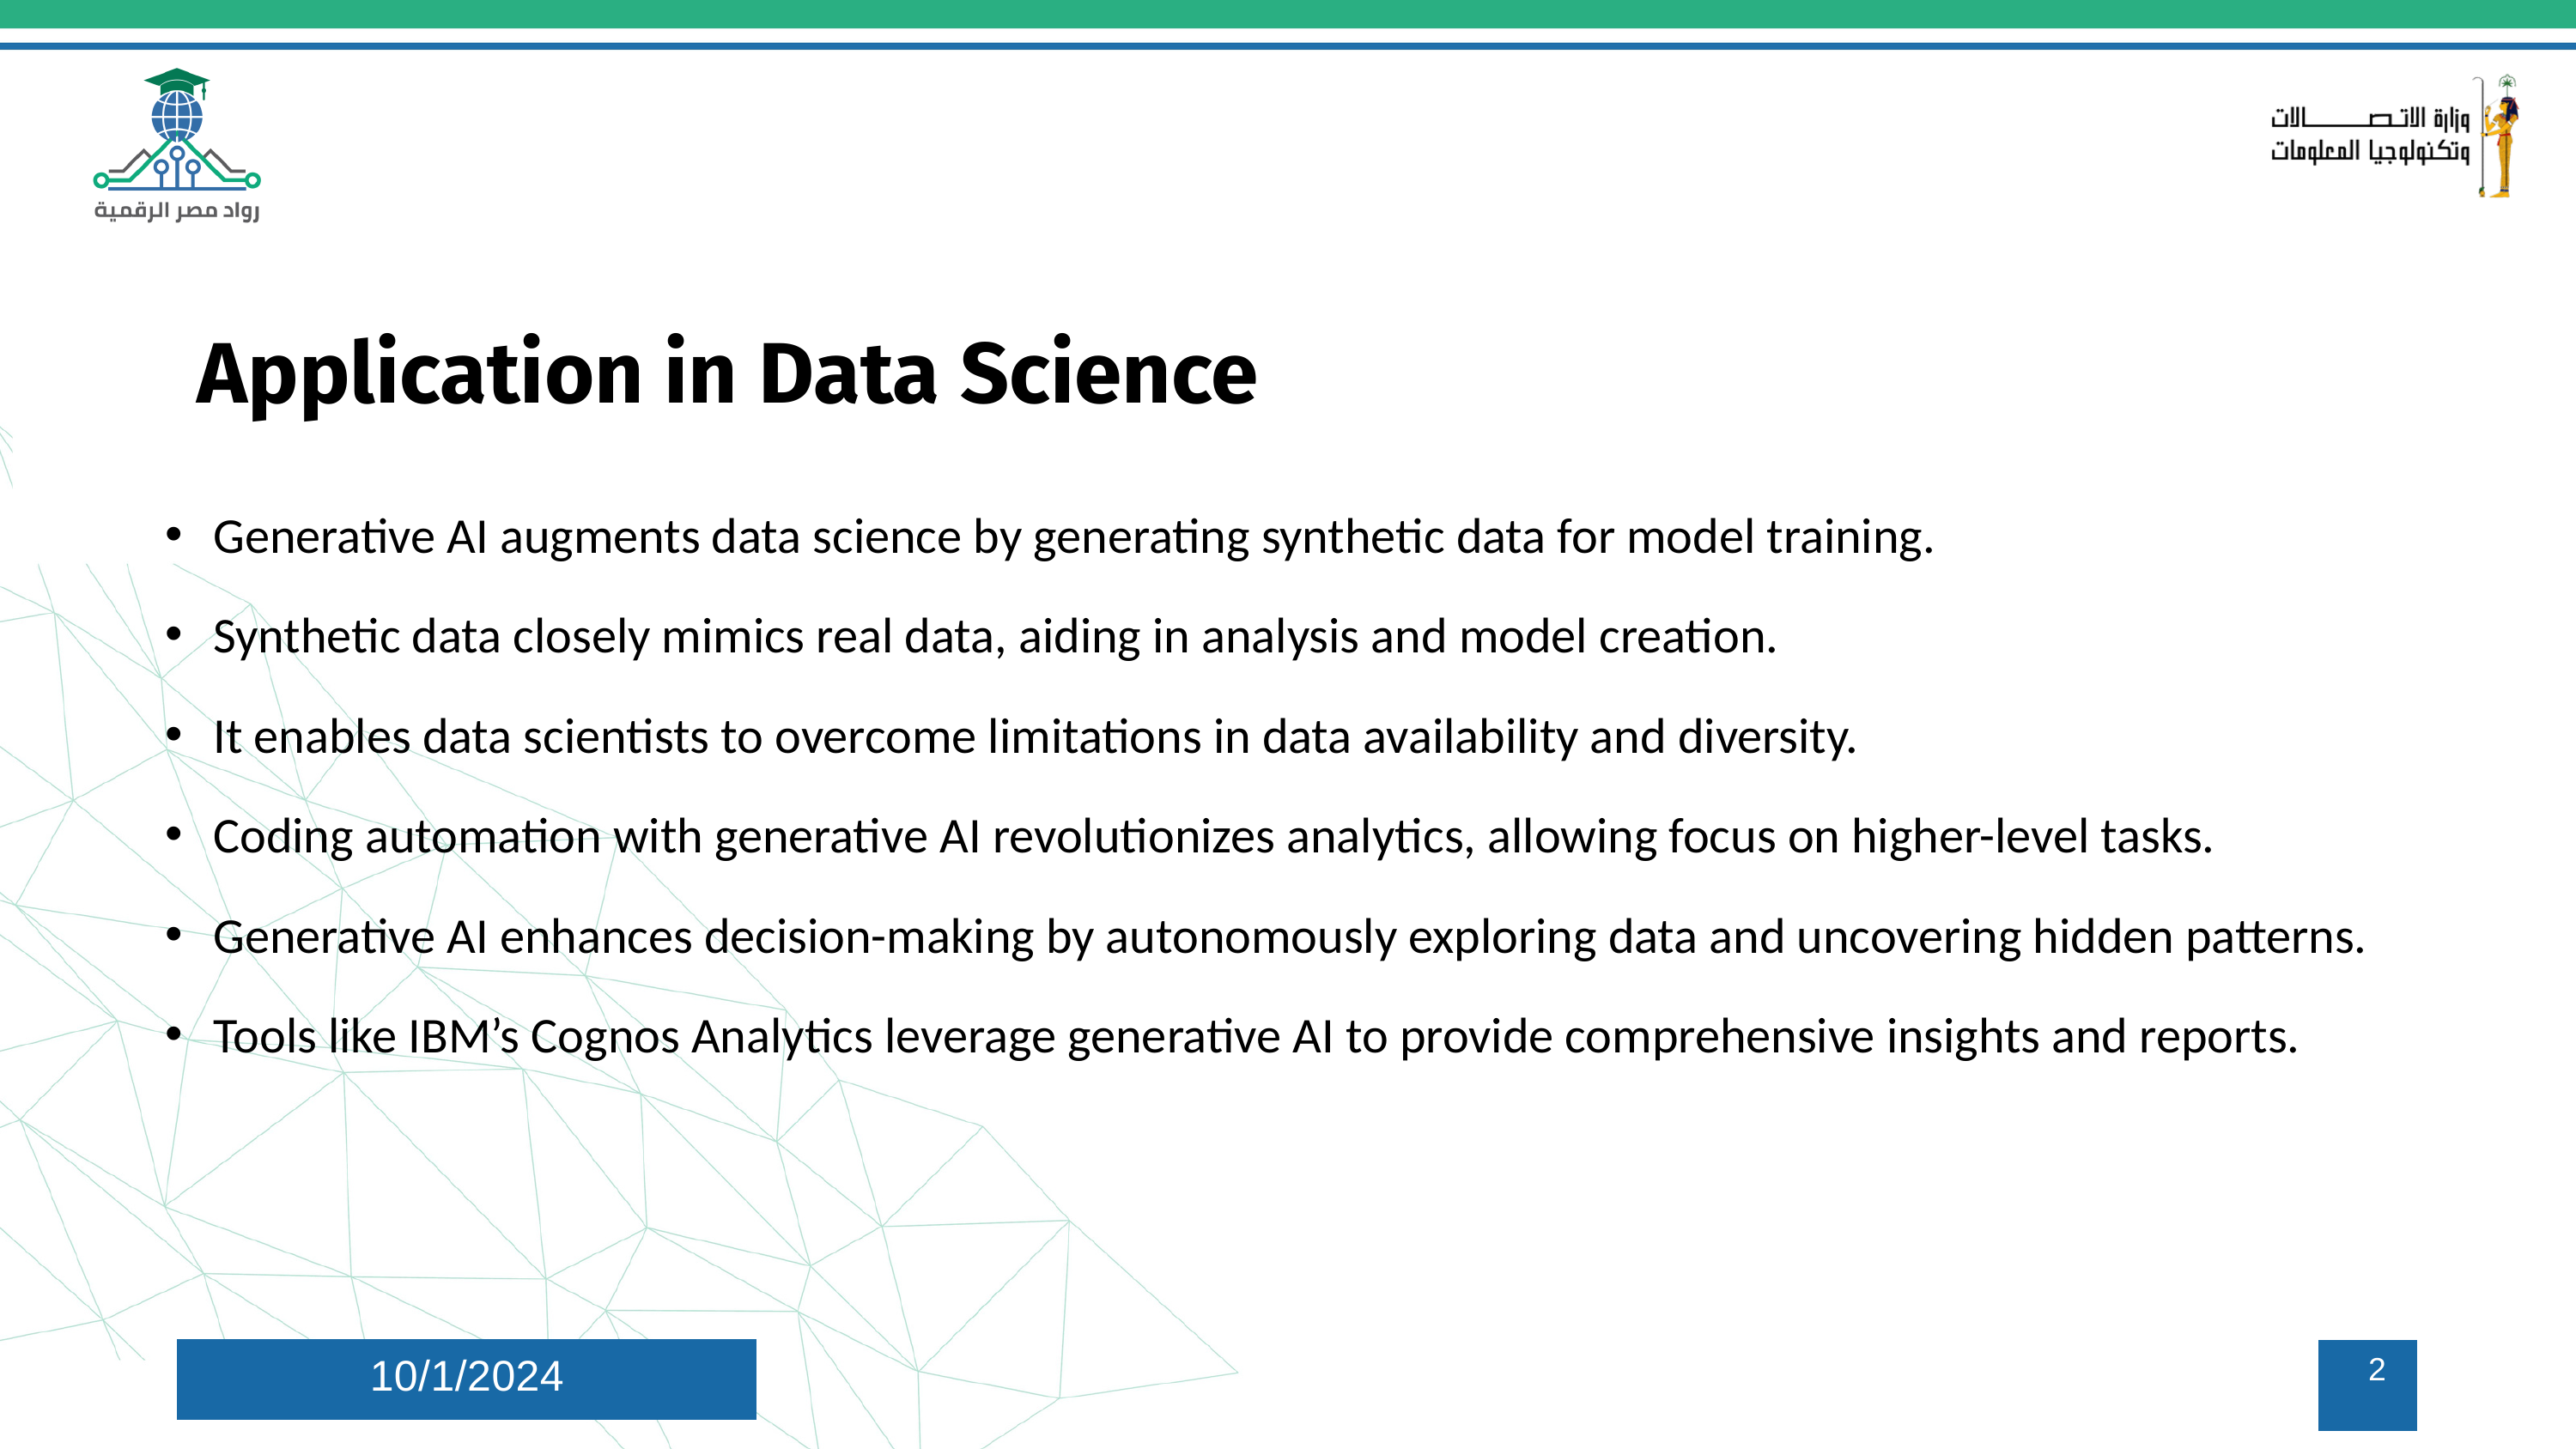

Application in Data Science
Generative AI augments data science by generating synthetic data for model training.
Synthetic data closely mimics real data, aiding in analysis and model creation.
It enables data scientists to overcome limitations in data availability and diversity.
Coding automation with generative AI revolutionizes analytics, allowing focus on higher-level tasks.
Generative AI enhances decision-making by autonomously exploring data and uncovering hidden patterns.
Tools like IBM’s Cognos Analytics leverage generative AI to provide comprehensive insights and reports.